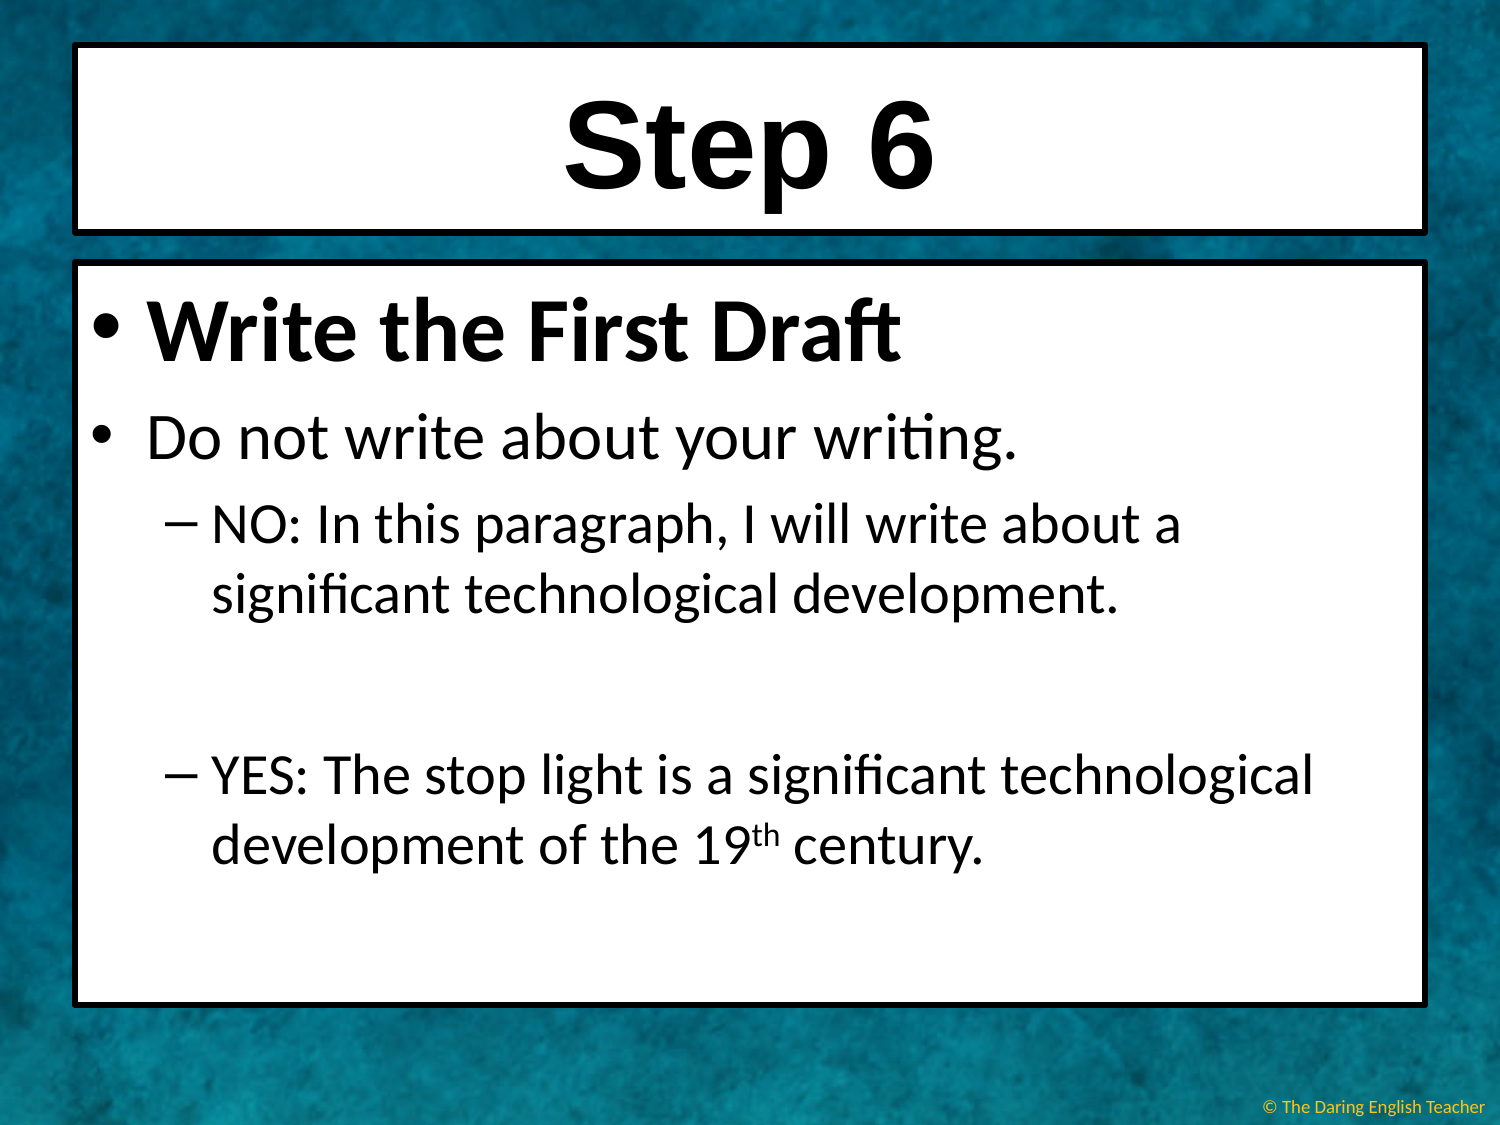

# Step 6
Write the First Draft
Do not write about your writing.
NO: In this paragraph, I will write about a significant technological development.

YES: The stop light is a significant technological development of the 19th century.